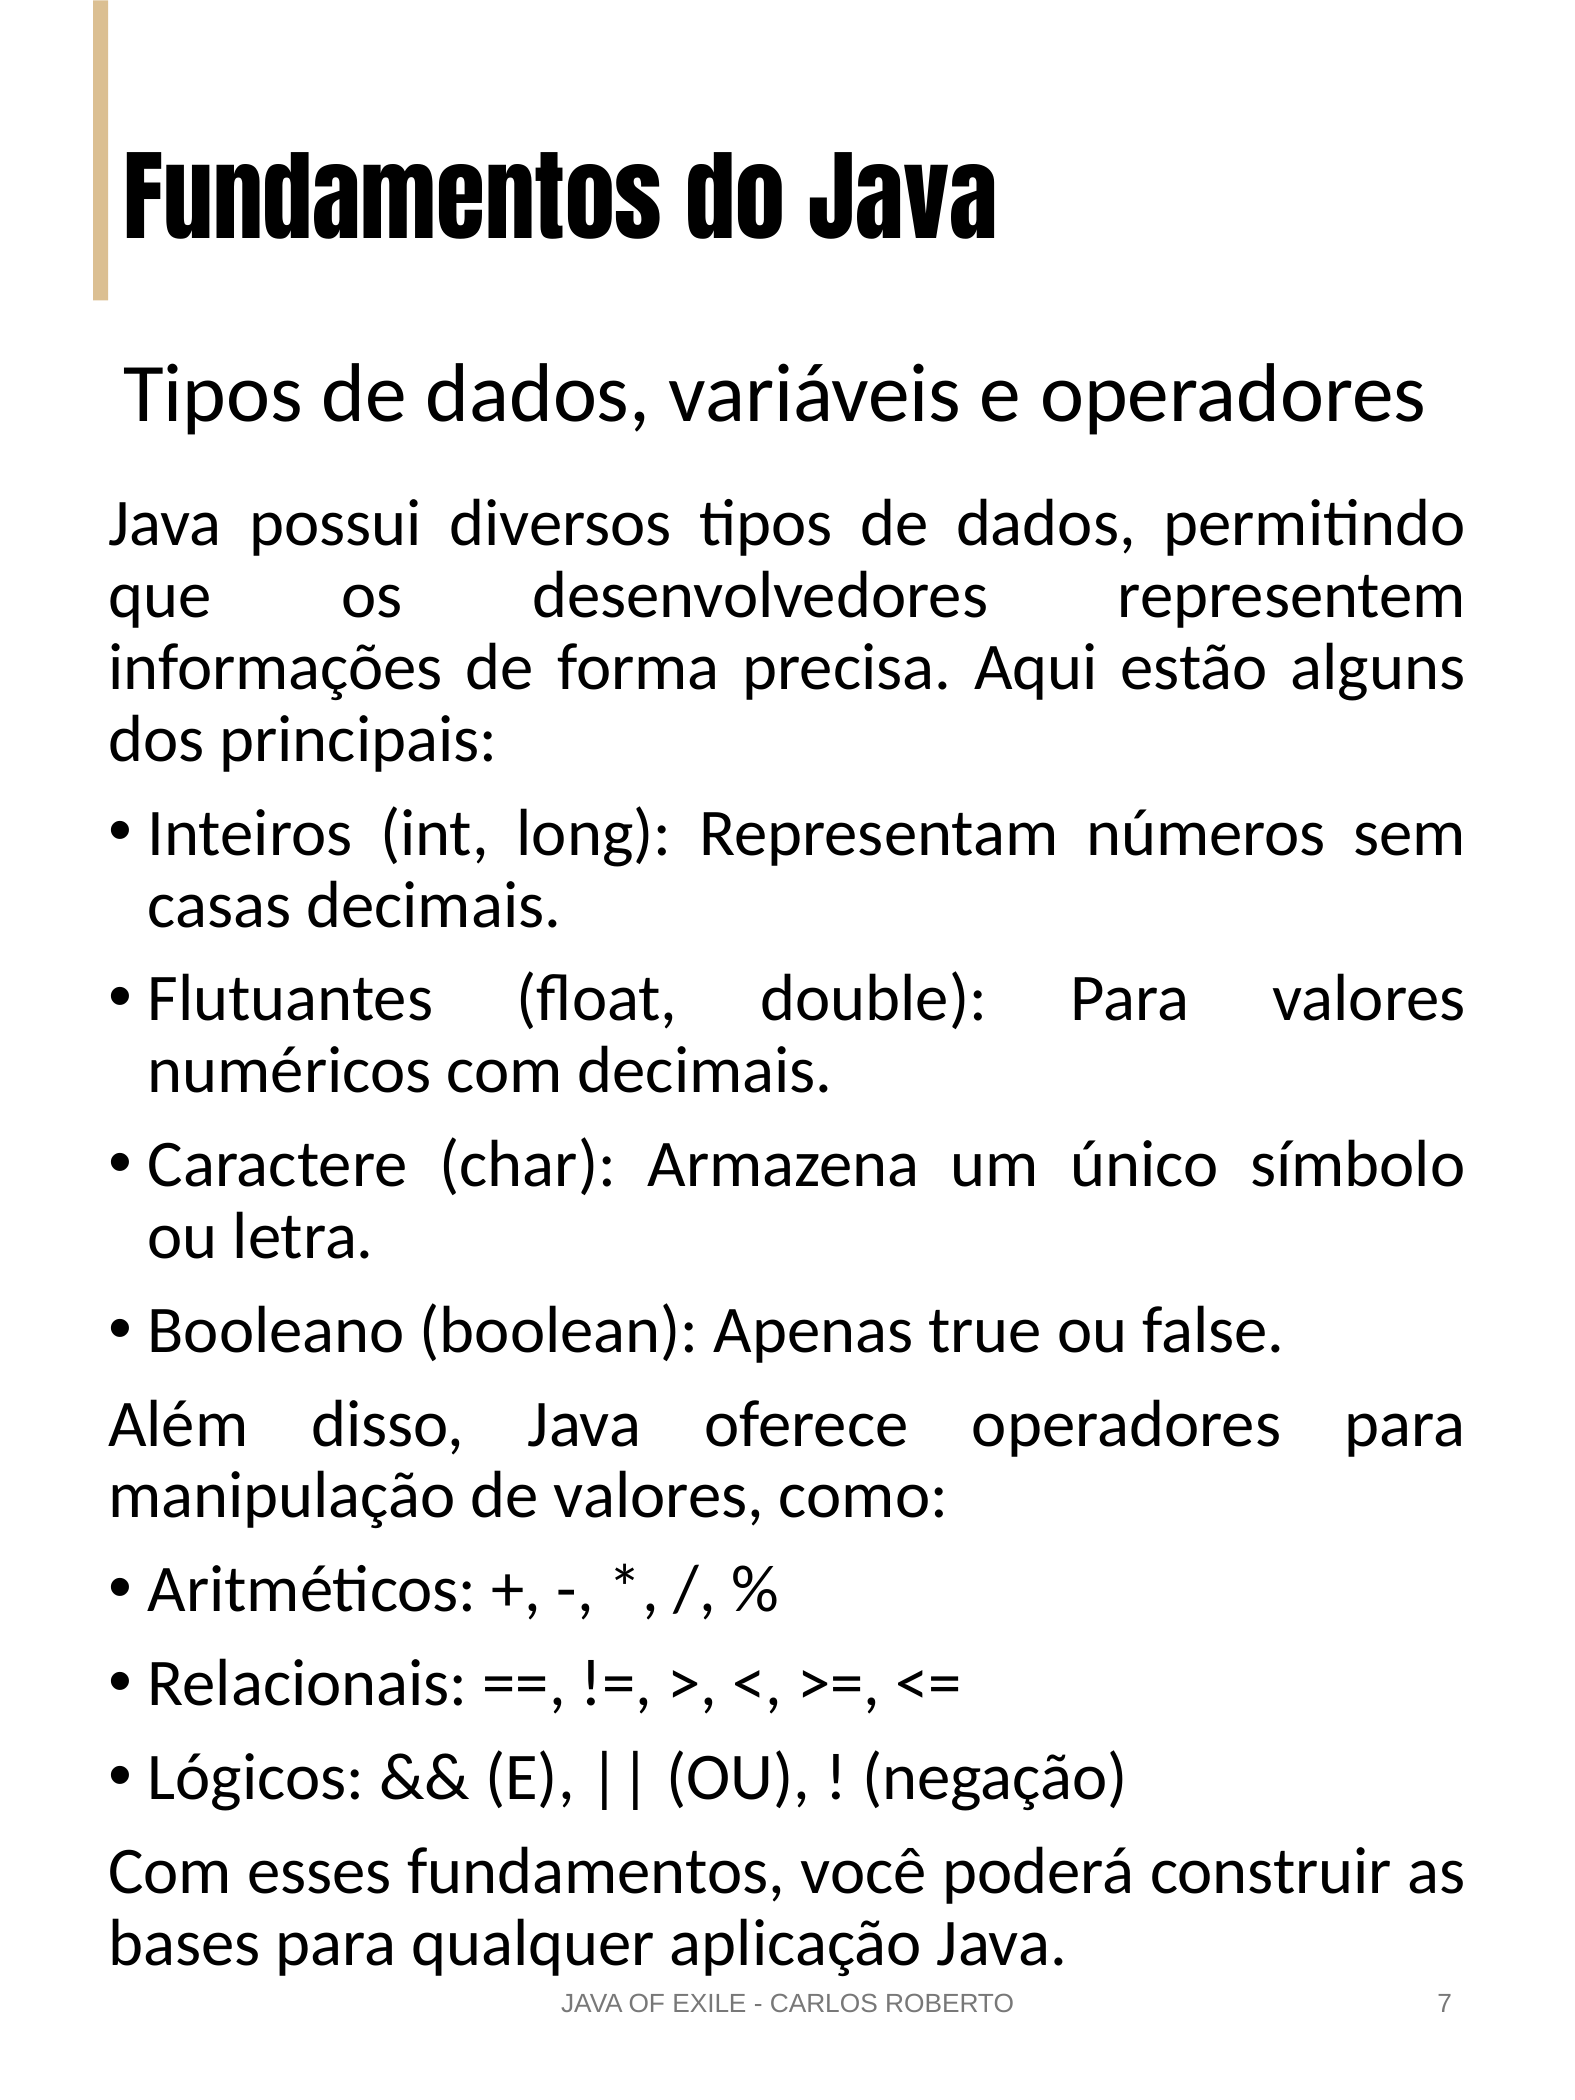

# Fundamentos do Java
Tipos de dados, variáveis e operadores
Java possui diversos tipos de dados, permitindo que os desenvolvedores representem informações de forma precisa. Aqui estão alguns dos principais:
Inteiros (int, long): Representam números sem casas decimais.
Flutuantes (float, double): Para valores numéricos com decimais.
Caractere (char): Armazena um único símbolo ou letra.
Booleano (boolean): Apenas true ou false.
Além disso, Java oferece operadores para manipulação de valores, como:
Aritméticos: +, -, *, /, %
Relacionais: ==, !=, >, <, >=, <=
Lógicos: && (E), || (OU), ! (negação)
Com esses fundamentos, você poderá construir as bases para qualquer aplicação Java.
JAVA OF EXILE - CARLOS ROBERTO
7